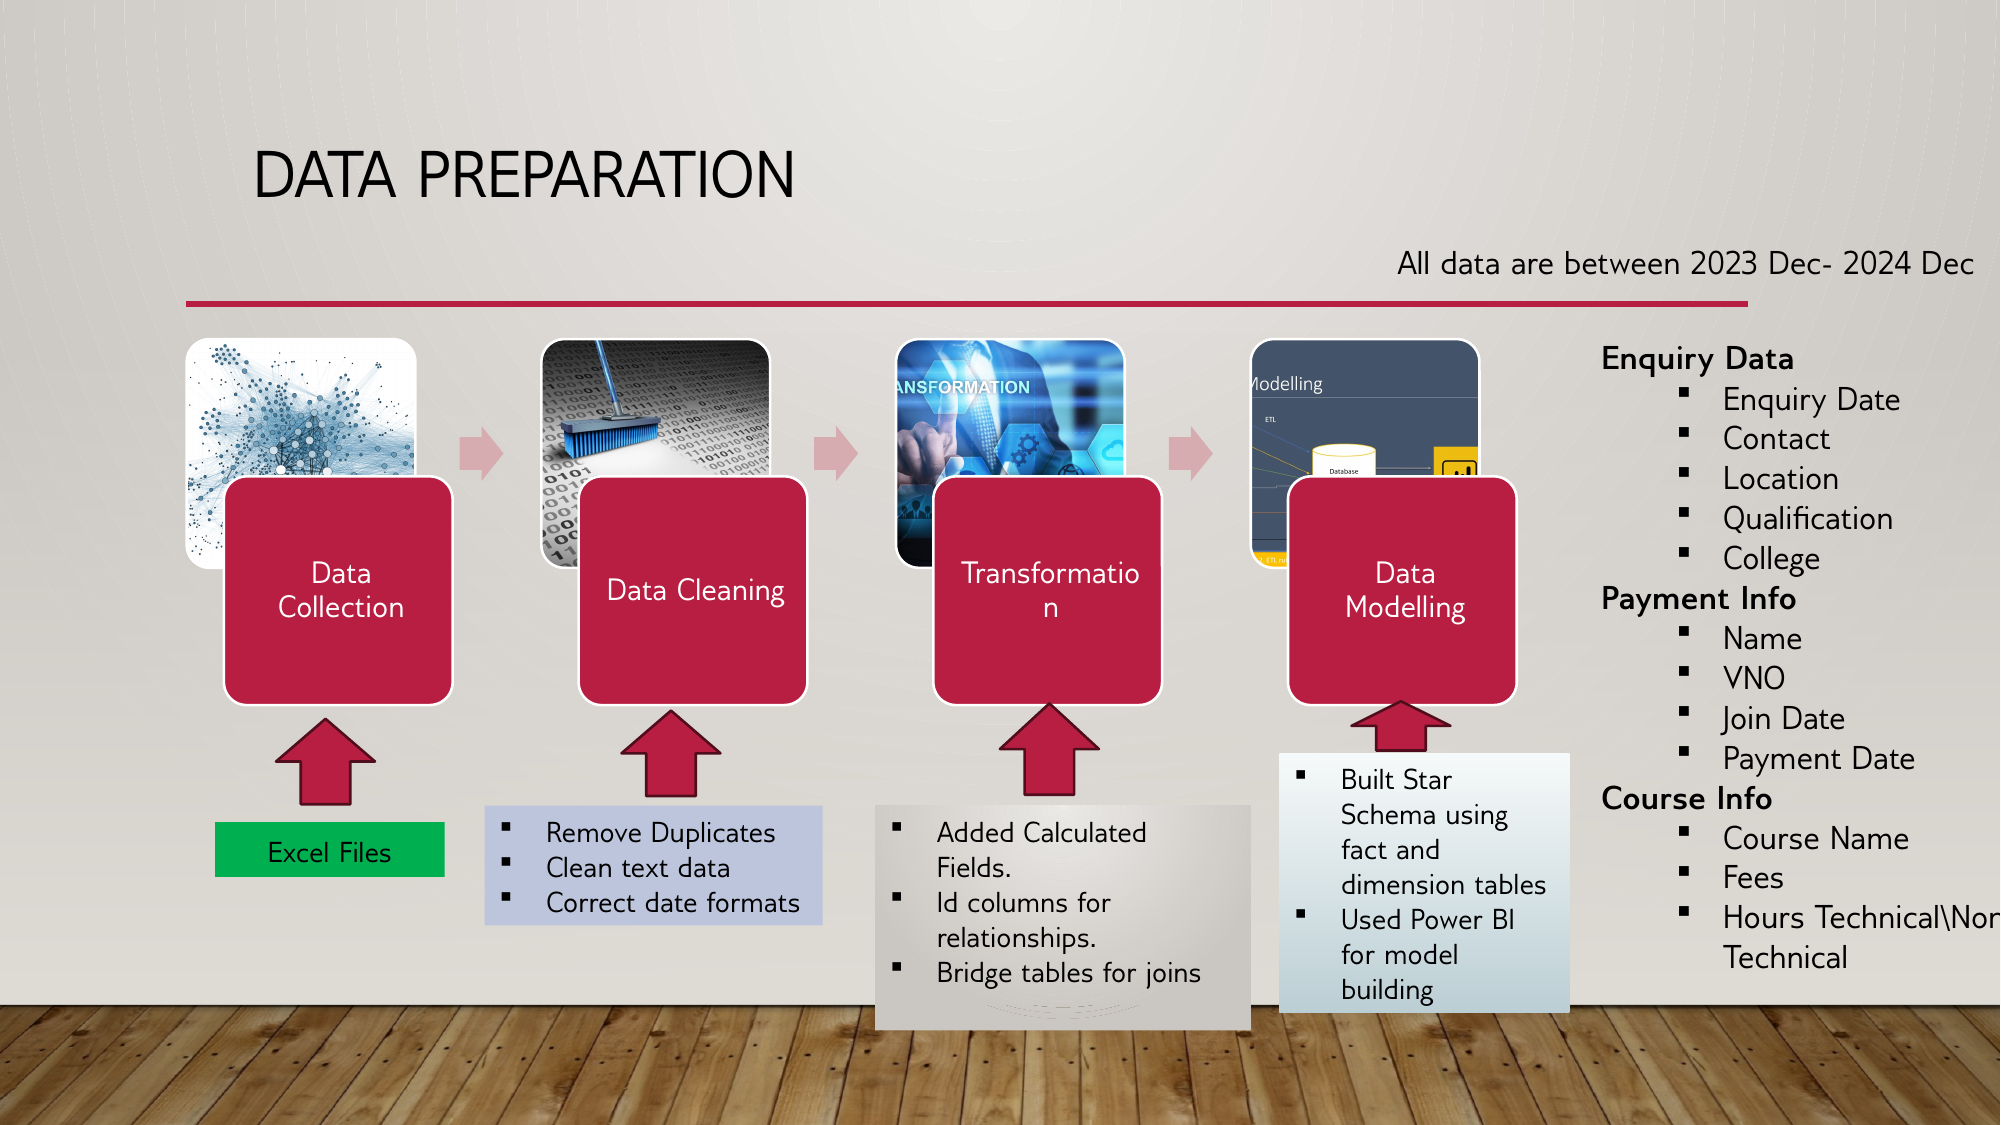

# Data Preparation
All data are between 2023 Dec- 2024 Dec
Data Collection

Data Cleaning

Transformation

Data Modelling
Enquiry Data
Enquiry Date
Contact
Location
Qualification
College
Payment Info
Name
VNO
Join Date
Payment Date
Course Info
Course Name
Fees
Hours Technical\Non Technical

Built Star Schema using fact and dimension tables
Used Power BI for model building
Remove Duplicates
Clean text data
Correct date formats
Added Calculated  Fields.
Id columns for relationships.
Bridge tables for joins

Excel Files